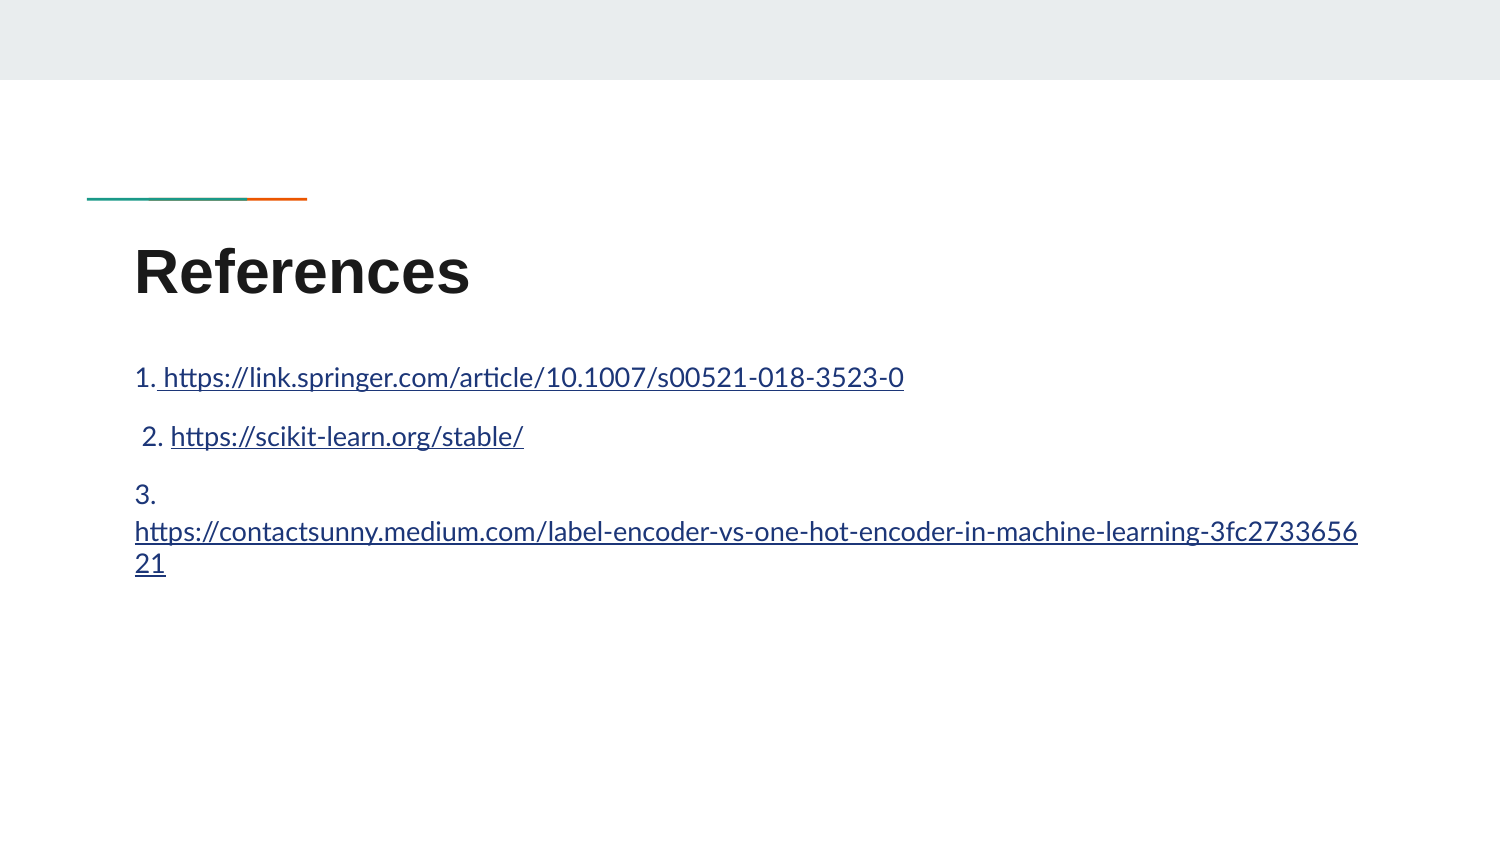

# References
1. https://link.springer.com/article/10.1007/s00521-018-3523-0
 2. https://scikit-learn.org/stable/
3.https://contactsunny.medium.com/label-encoder-vs-one-hot-encoder-in-machine-learning-3fc273365621